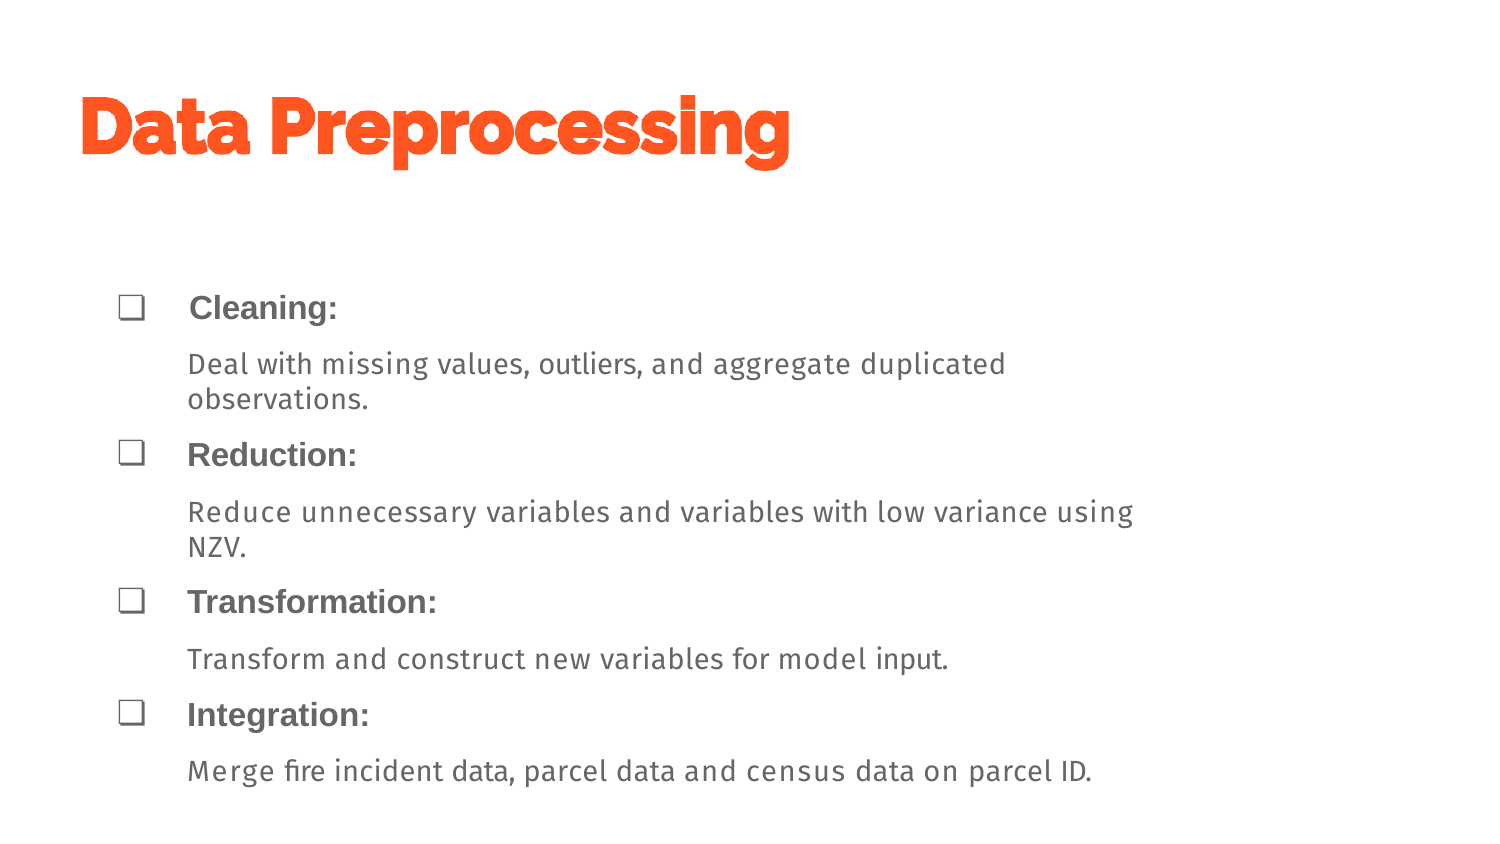

# ❏	Cleaning:
Deal with missing values, outliers, and aggregate duplicated observations.
Reduction:
Reduce unnecessary variables and variables with low variance using NZV.
Transformation:
Transform and construct new variables for model input.
Integration:
Merge fire incident data, parcel data and census data on parcel ID.